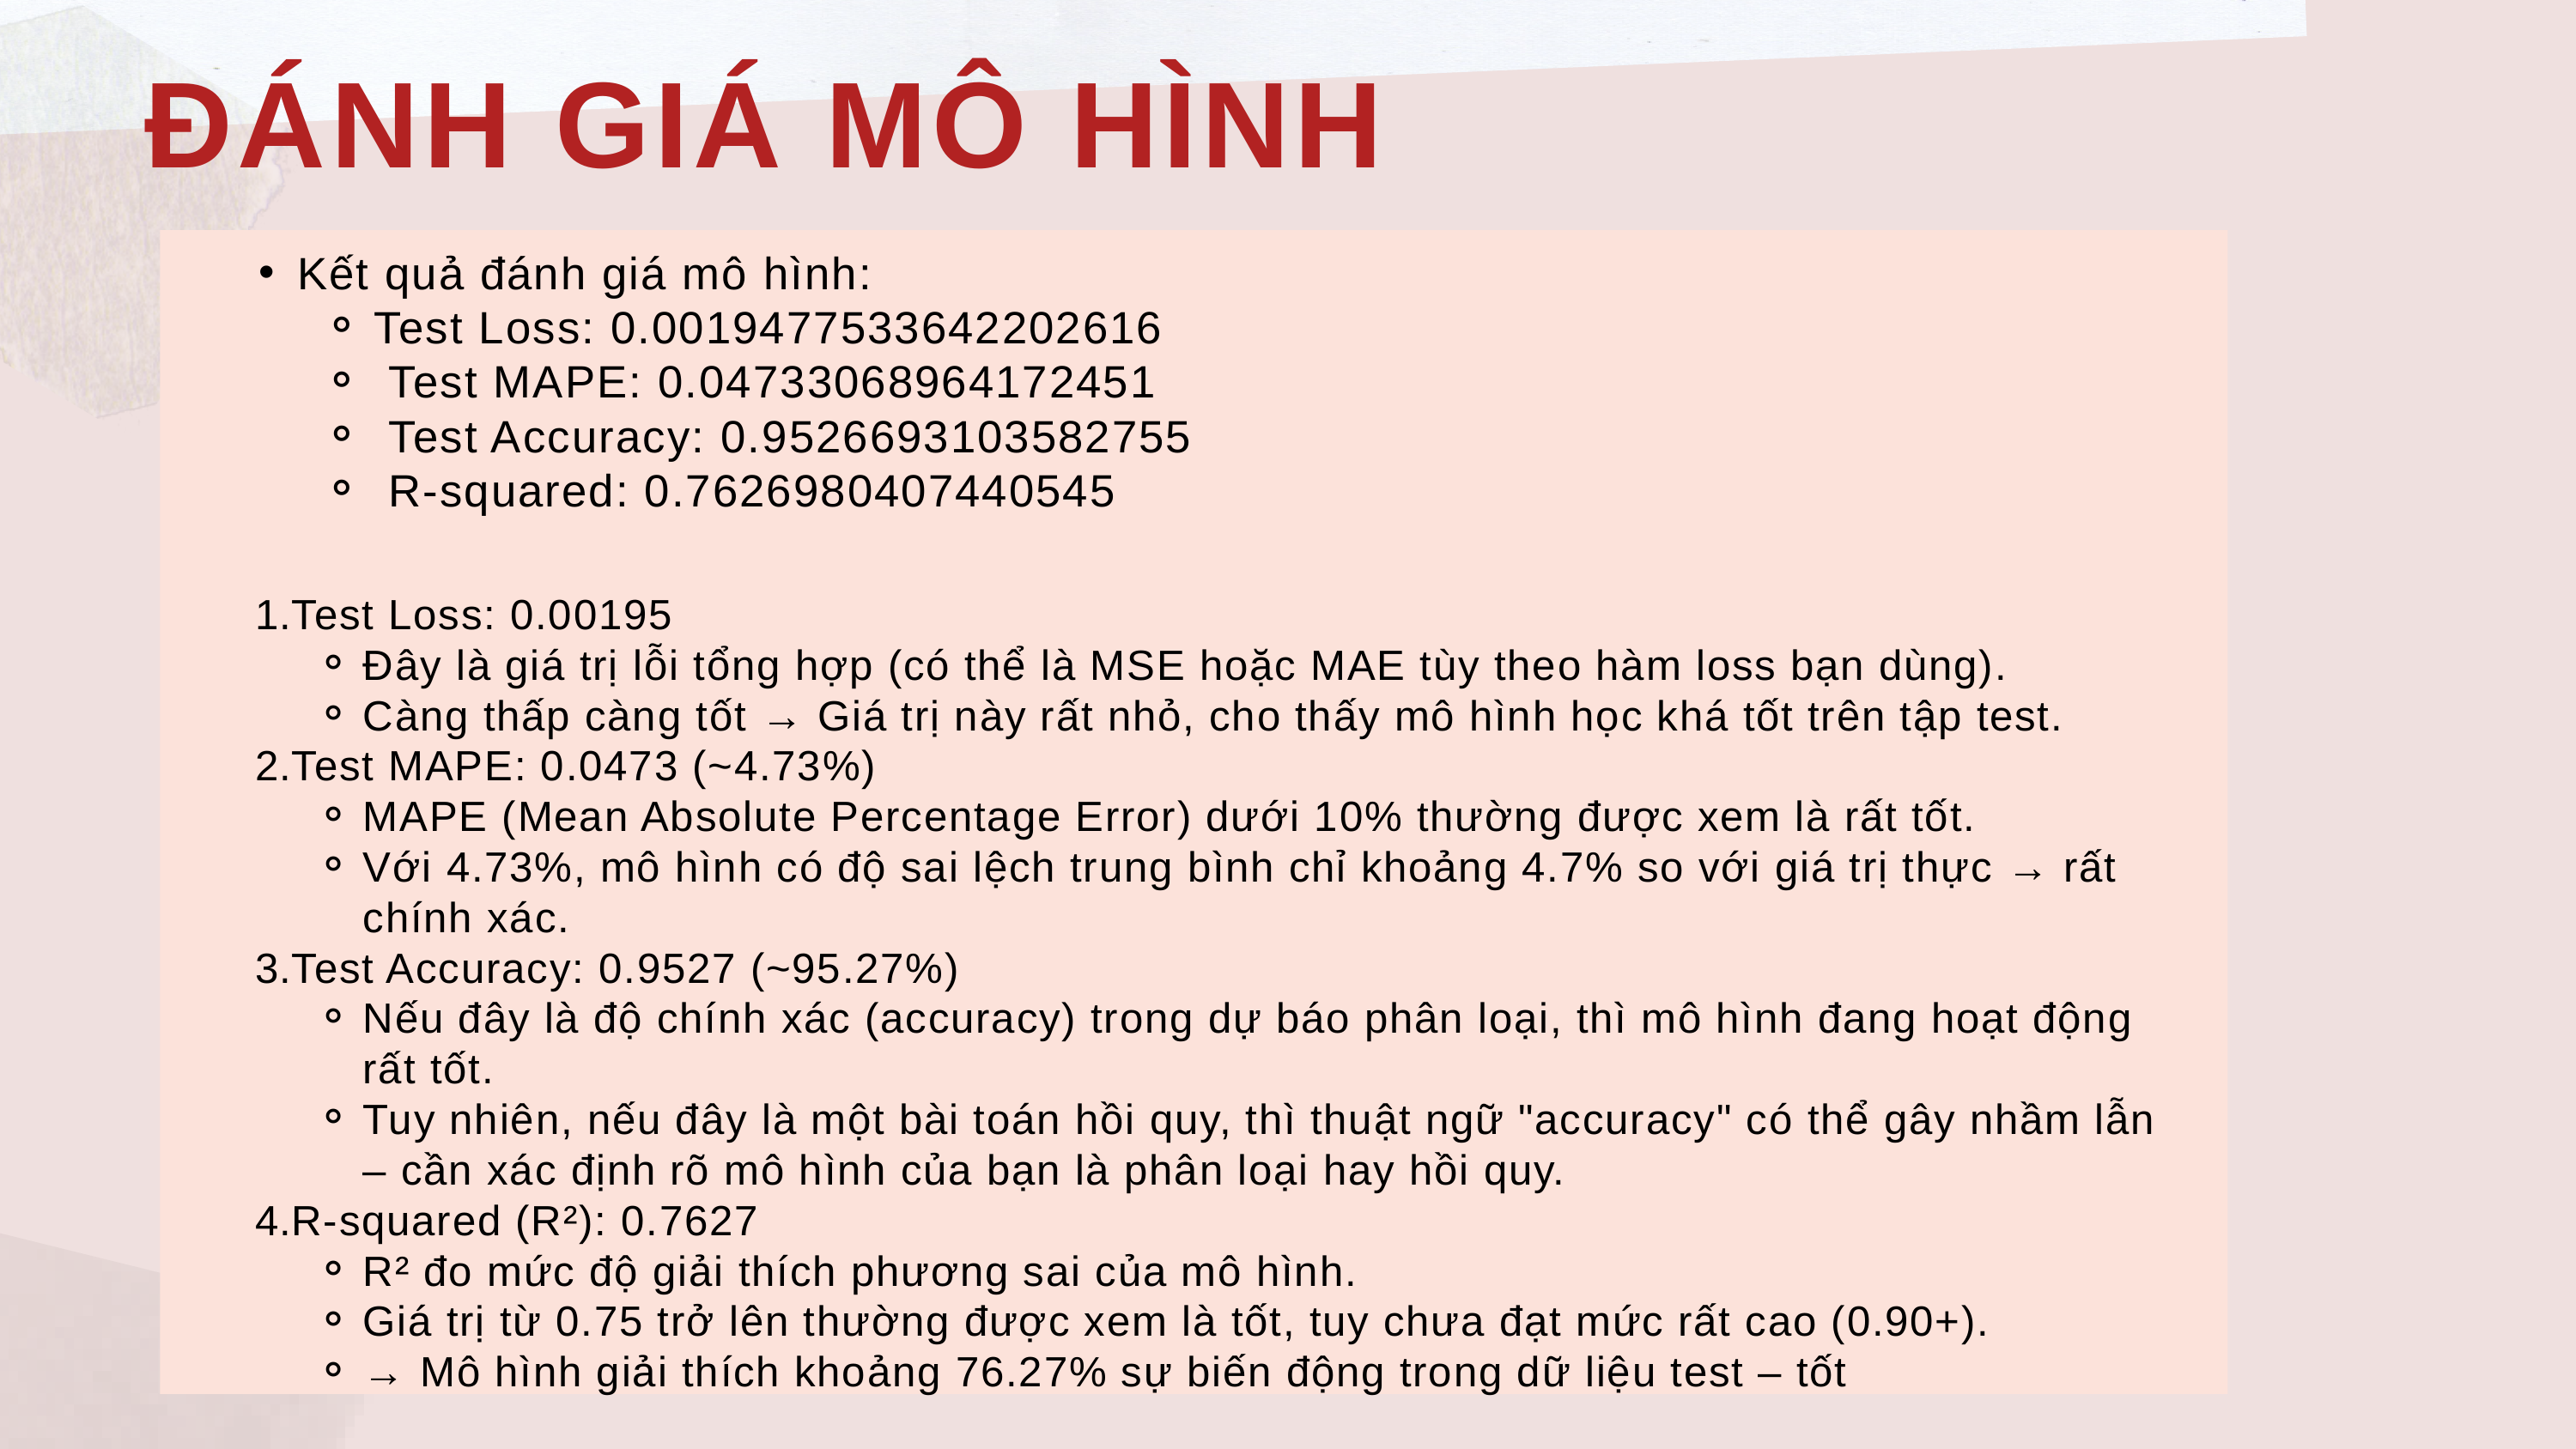

ĐÁNH GIÁ MÔ HÌNH

Kết quả đánh giá mô hình:
Test Loss: 0.0019477533642202616
 Test MAPE: 0.04733068964172451
 Test Accuracy: 0.9526693103582755
 R-squared: 0.7626980407440545

Test Loss: 0.00195
Đây là giá trị lỗi tổng hợp (có thể là MSE hoặc MAE tùy theo hàm loss bạn dùng).
Càng thấp càng tốt → Giá trị này rất nhỏ, cho thấy mô hình học khá tốt trên tập test.
Test MAPE: 0.0473 (~4.73%)
MAPE (Mean Absolute Percentage Error) dưới 10% thường được xem là rất tốt.
Với 4.73%, mô hình có độ sai lệch trung bình chỉ khoảng 4.7% so với giá trị thực → rất chính xác.
Test Accuracy: 0.9527 (~95.27%)
Nếu đây là độ chính xác (accuracy) trong dự báo phân loại, thì mô hình đang hoạt động rất tốt.
Tuy nhiên, nếu đây là một bài toán hồi quy, thì thuật ngữ "accuracy" có thể gây nhầm lẫn – cần xác định rõ mô hình của bạn là phân loại hay hồi quy.
R-squared (R²): 0.7627
R² đo mức độ giải thích phương sai của mô hình.
Giá trị từ 0.75 trở lên thường được xem là tốt, tuy chưa đạt mức rất cao (0.90+).
→ Mô hình giải thích khoảng 76.27% sự biến động trong dữ liệu test – tốt